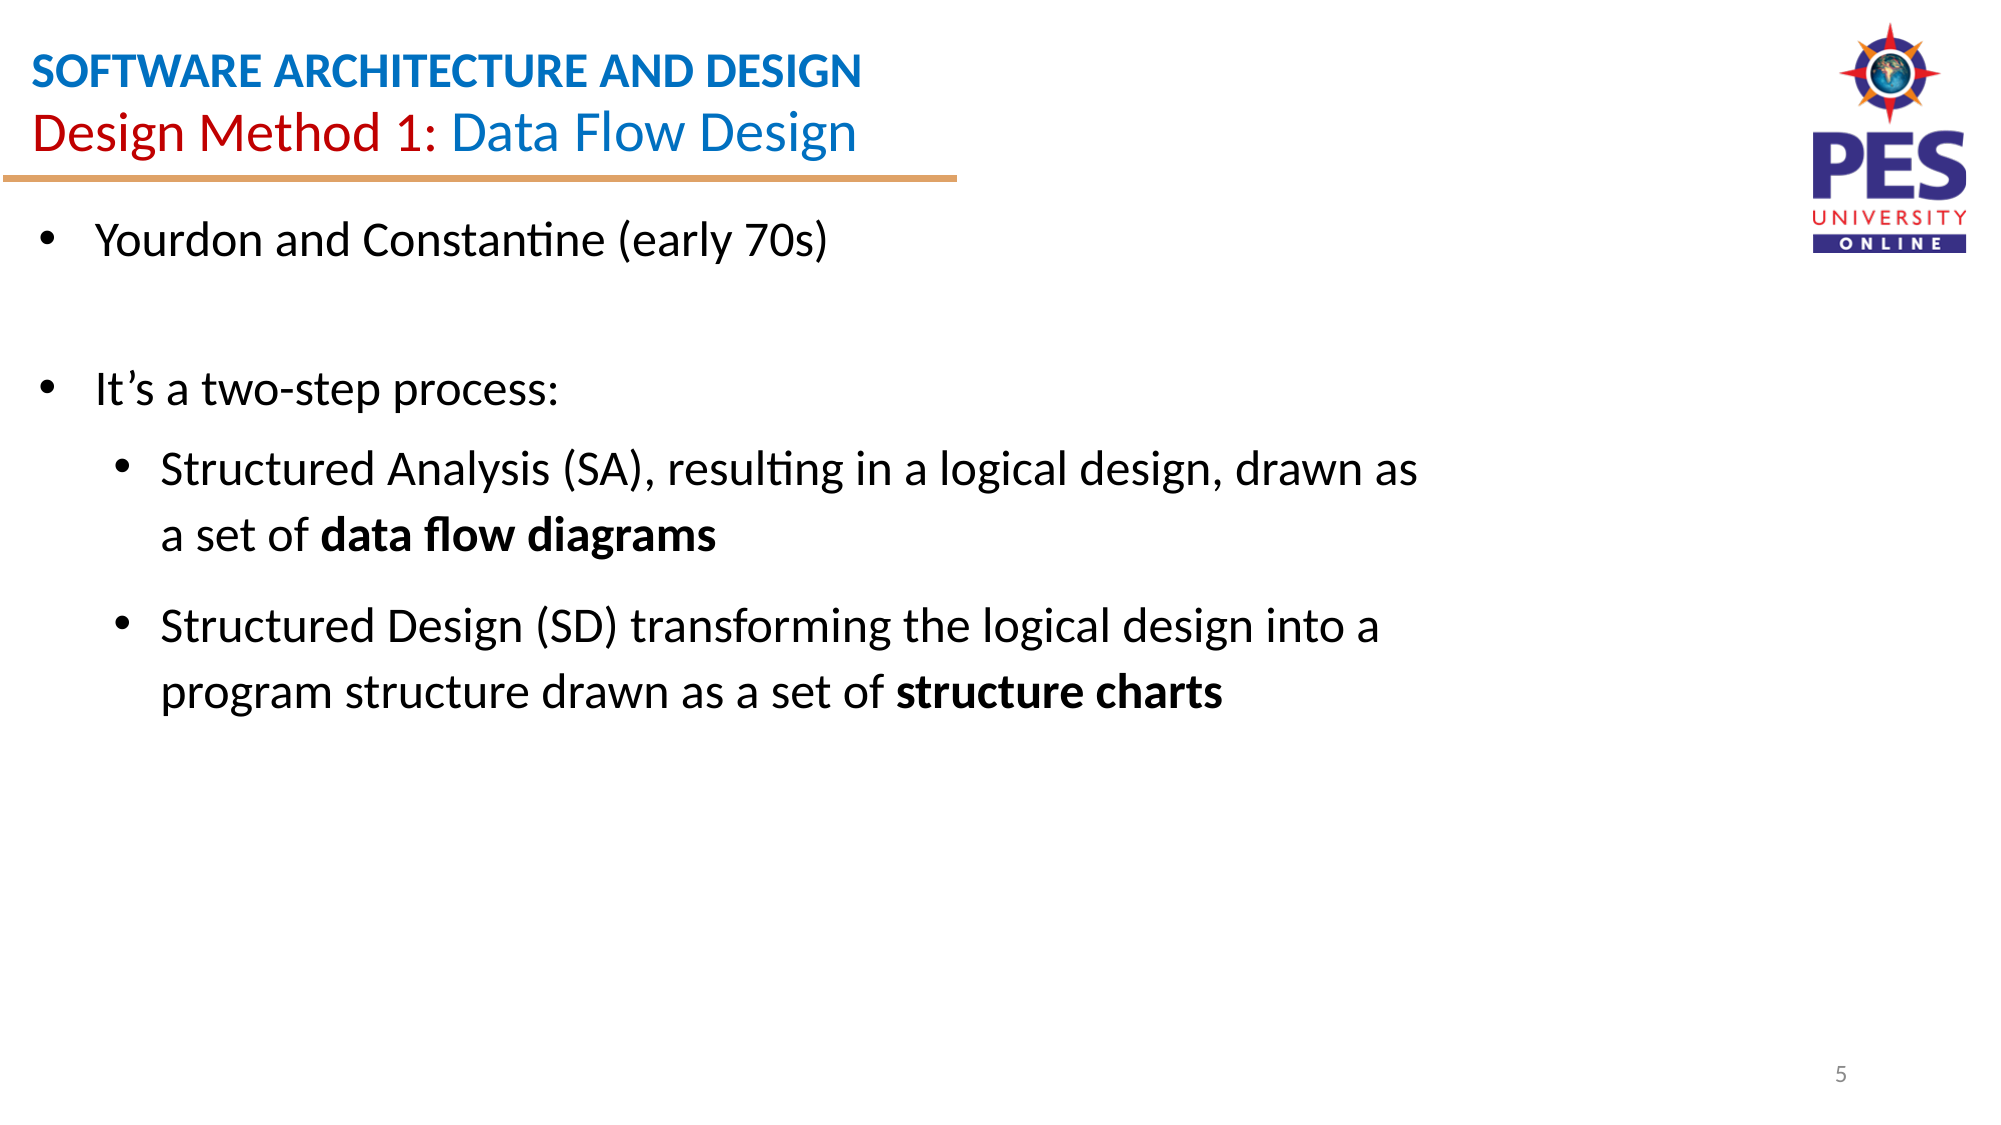

Design Method 1: Data Flow Design
Yourdon and Constantine (early 70s)

It’s a two-step process:
Structured Analysis (SA), resulting in a logical design, drawn as a set of data flow diagrams
Structured Design (SD) transforming the logical design into a program structure drawn as a set of structure charts
5